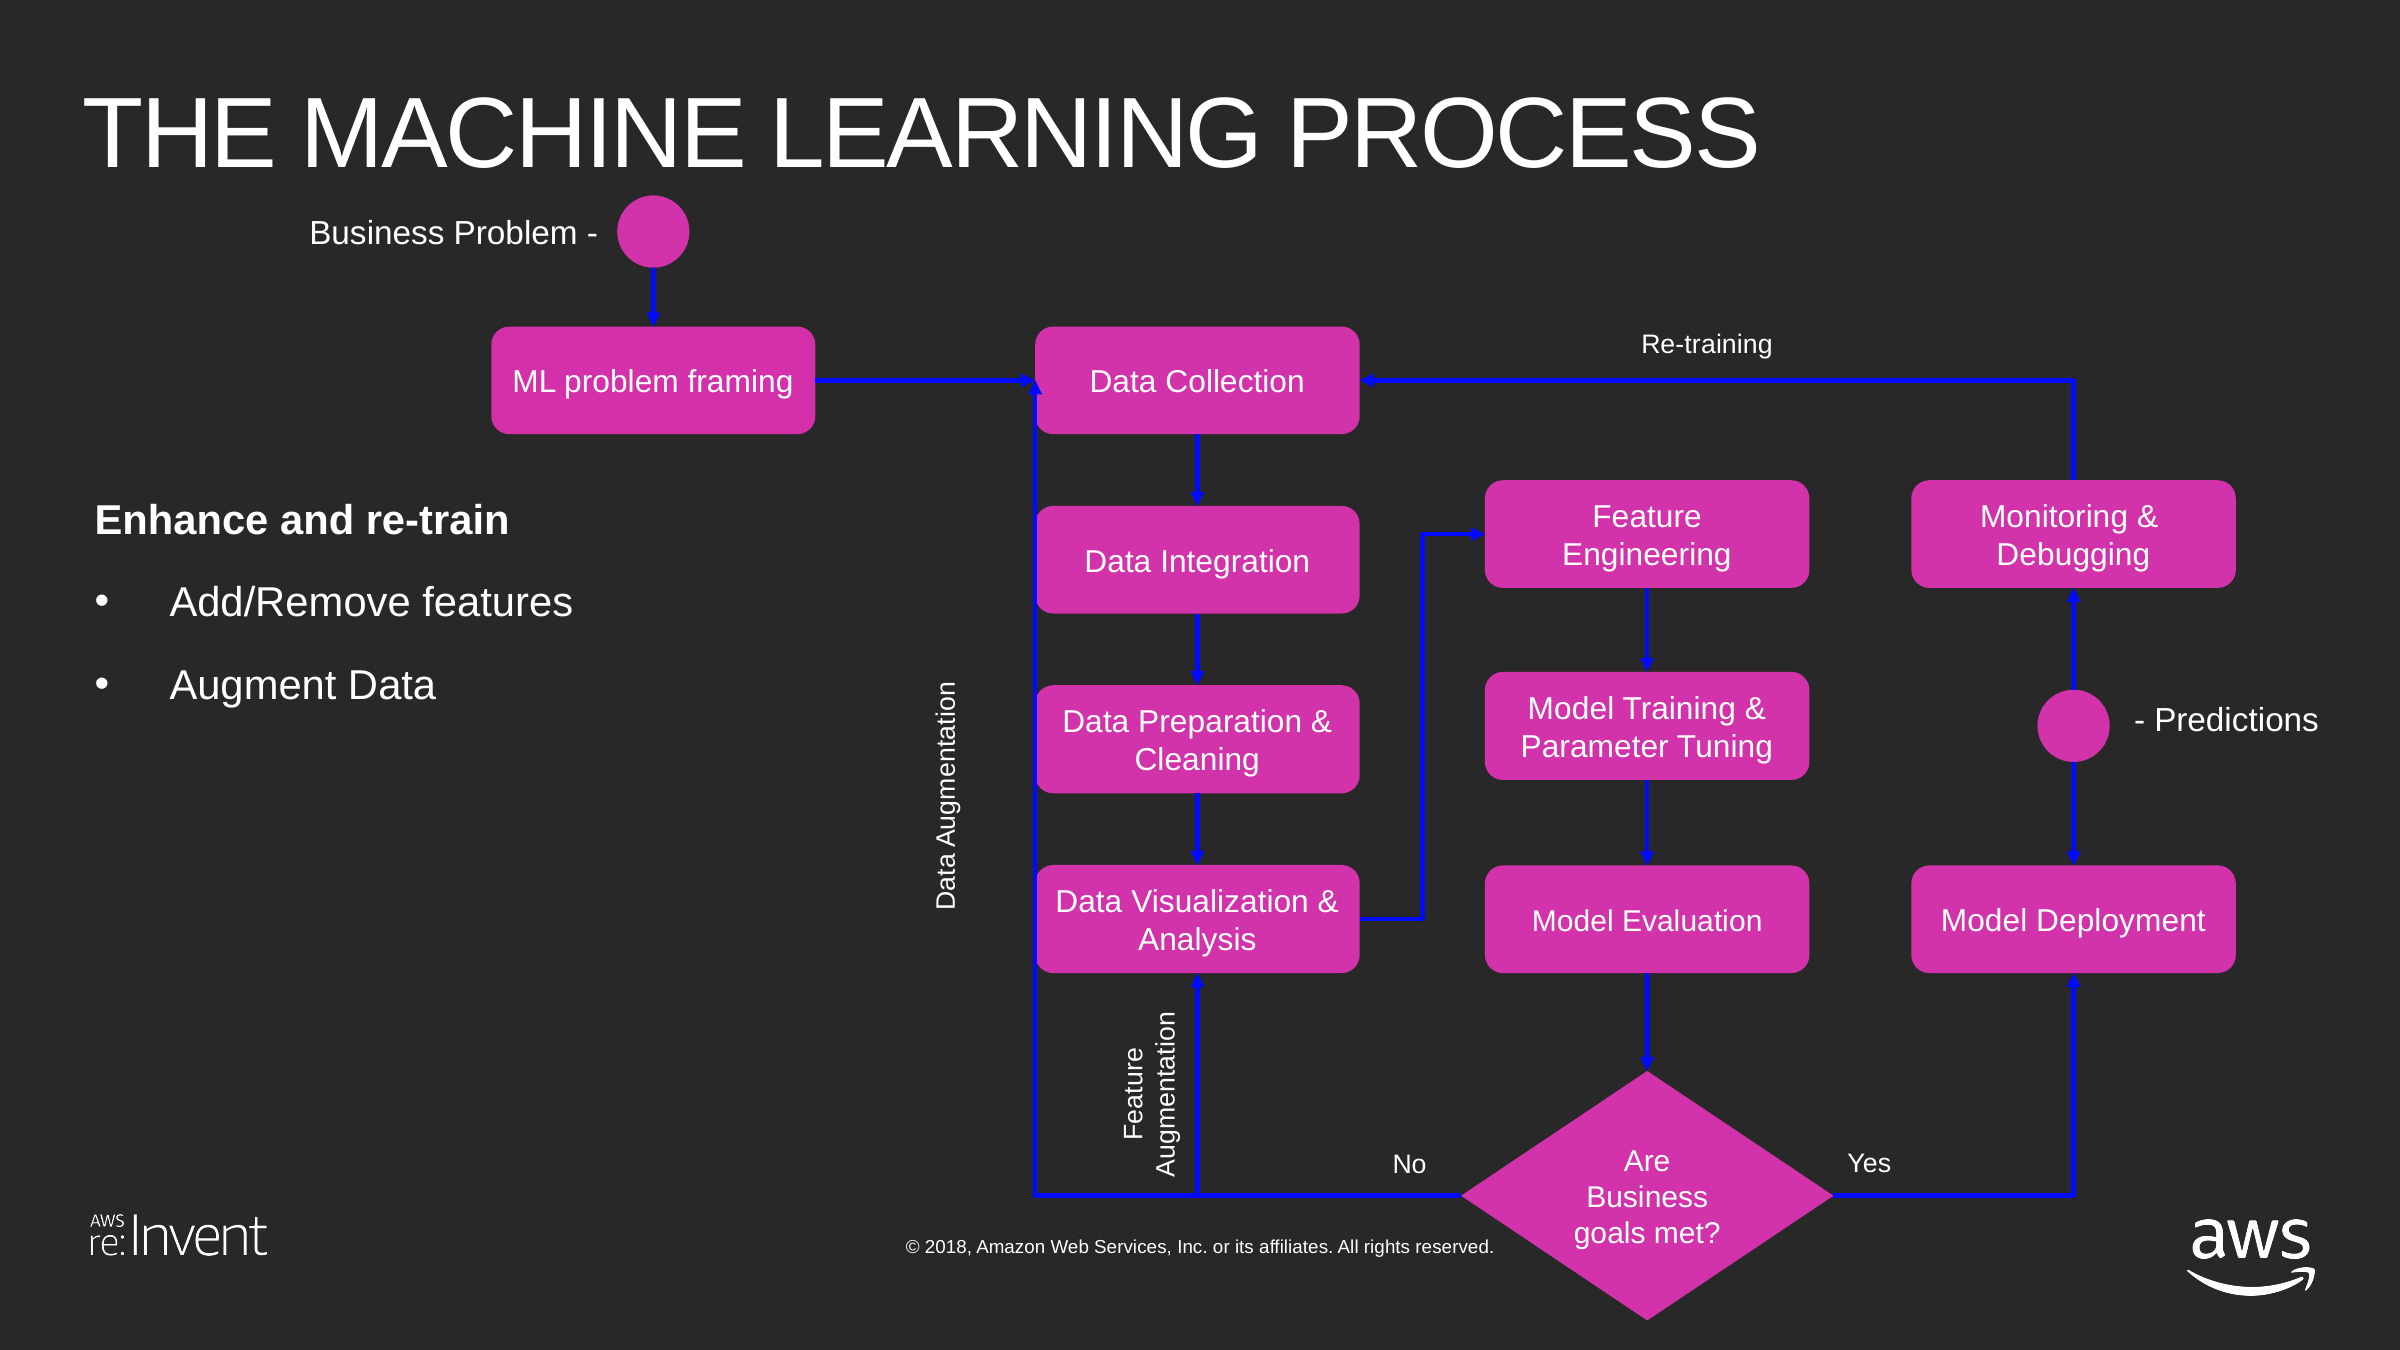

# THE MACHINE LEARNING PROCESS

Business Problem -
Re-training
ML problem framing
Data Collection
Enhance and re-train
Add/Remove features
Augment Data
Feature Engineering
Monitoring &
Debugging
Data Integration
Model Training &
Parameter Tuning
Data Preparation & Cleaning

- Predictions
Data Augmentation
Data Visualization & Analysis
Model Evaluation
Model Deployment
Feature
Augmentation
Are Business goals met?
Yes
No